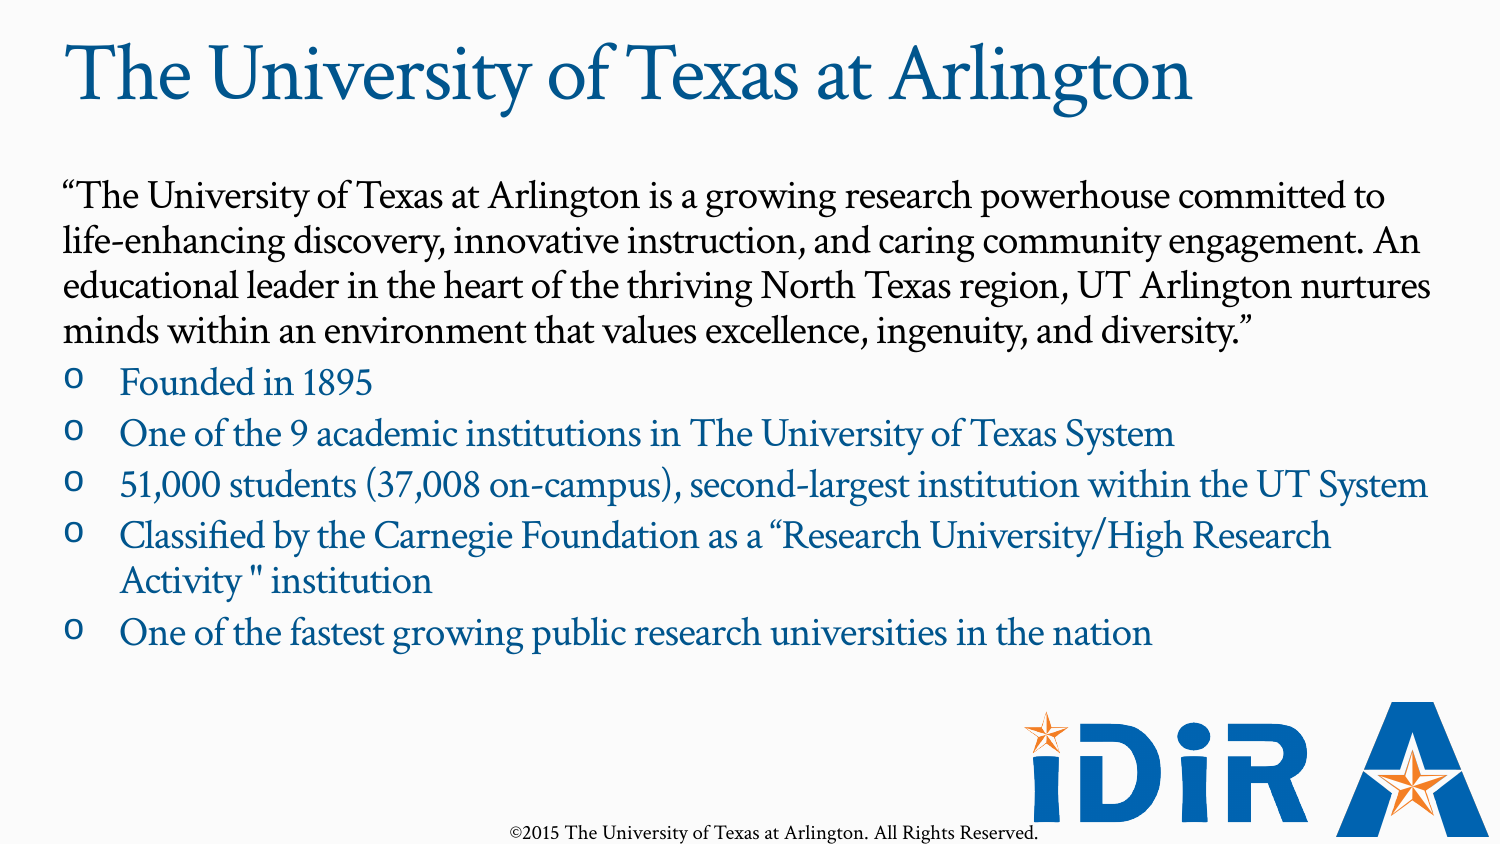

# The University of Texas at Arlington
“The University of Texas at Arlington is a growing research powerhouse committed to life-enhancing discovery, innovative instruction, and caring community engagement. An educational leader in the heart of the thriving North Texas region, UT Arlington nurtures minds within an environment that values excellence, ingenuity, and diversity.”
Founded in 1895
One of the 9 academic institutions in The University of Texas System
51,000 students (37,008 on-campus), second-largest institution within the UT System
Classified by the Carnegie Foundation as a “Research University/High Research Activity " institution
One of the fastest growing public research universities in the nation
©2015 The University of Texas at Arlington. All Rights Reserved.